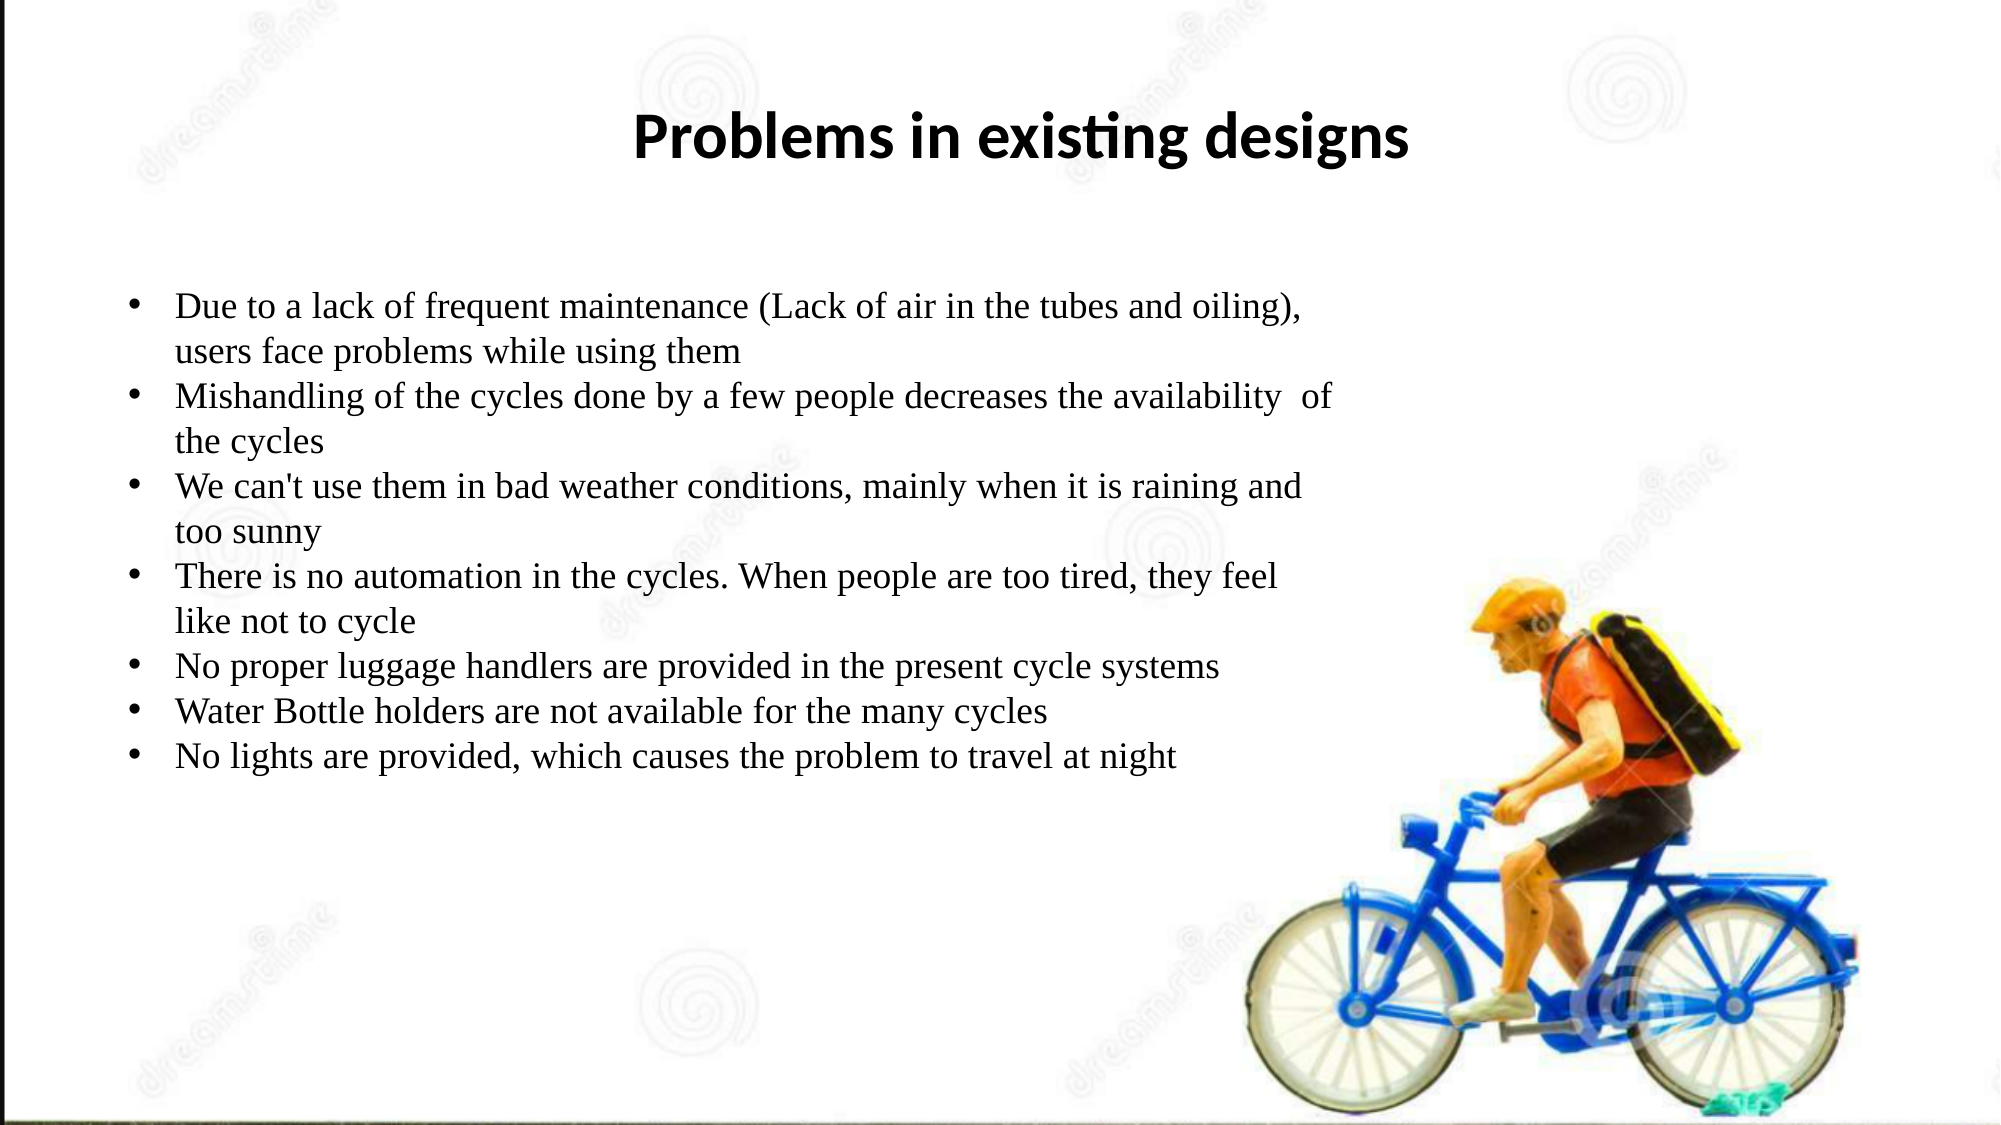

Problems in existing designs

Due to a lack of frequent maintenance (Lack of air in the tubes and oiling), users face problems while using them
Mishandling of the cycles done by a few people decreases the availability  of the cycles
We can't use them in bad weather conditions, mainly when it is raining and too sunny
There is no automation in the cycles. When people are too tired, they feel like not to cycle
No proper luggage handlers are provided in the present cycle systems
Water Bottle holders are not available for the many cycles
No lights are provided, which causes the problem to travel at night